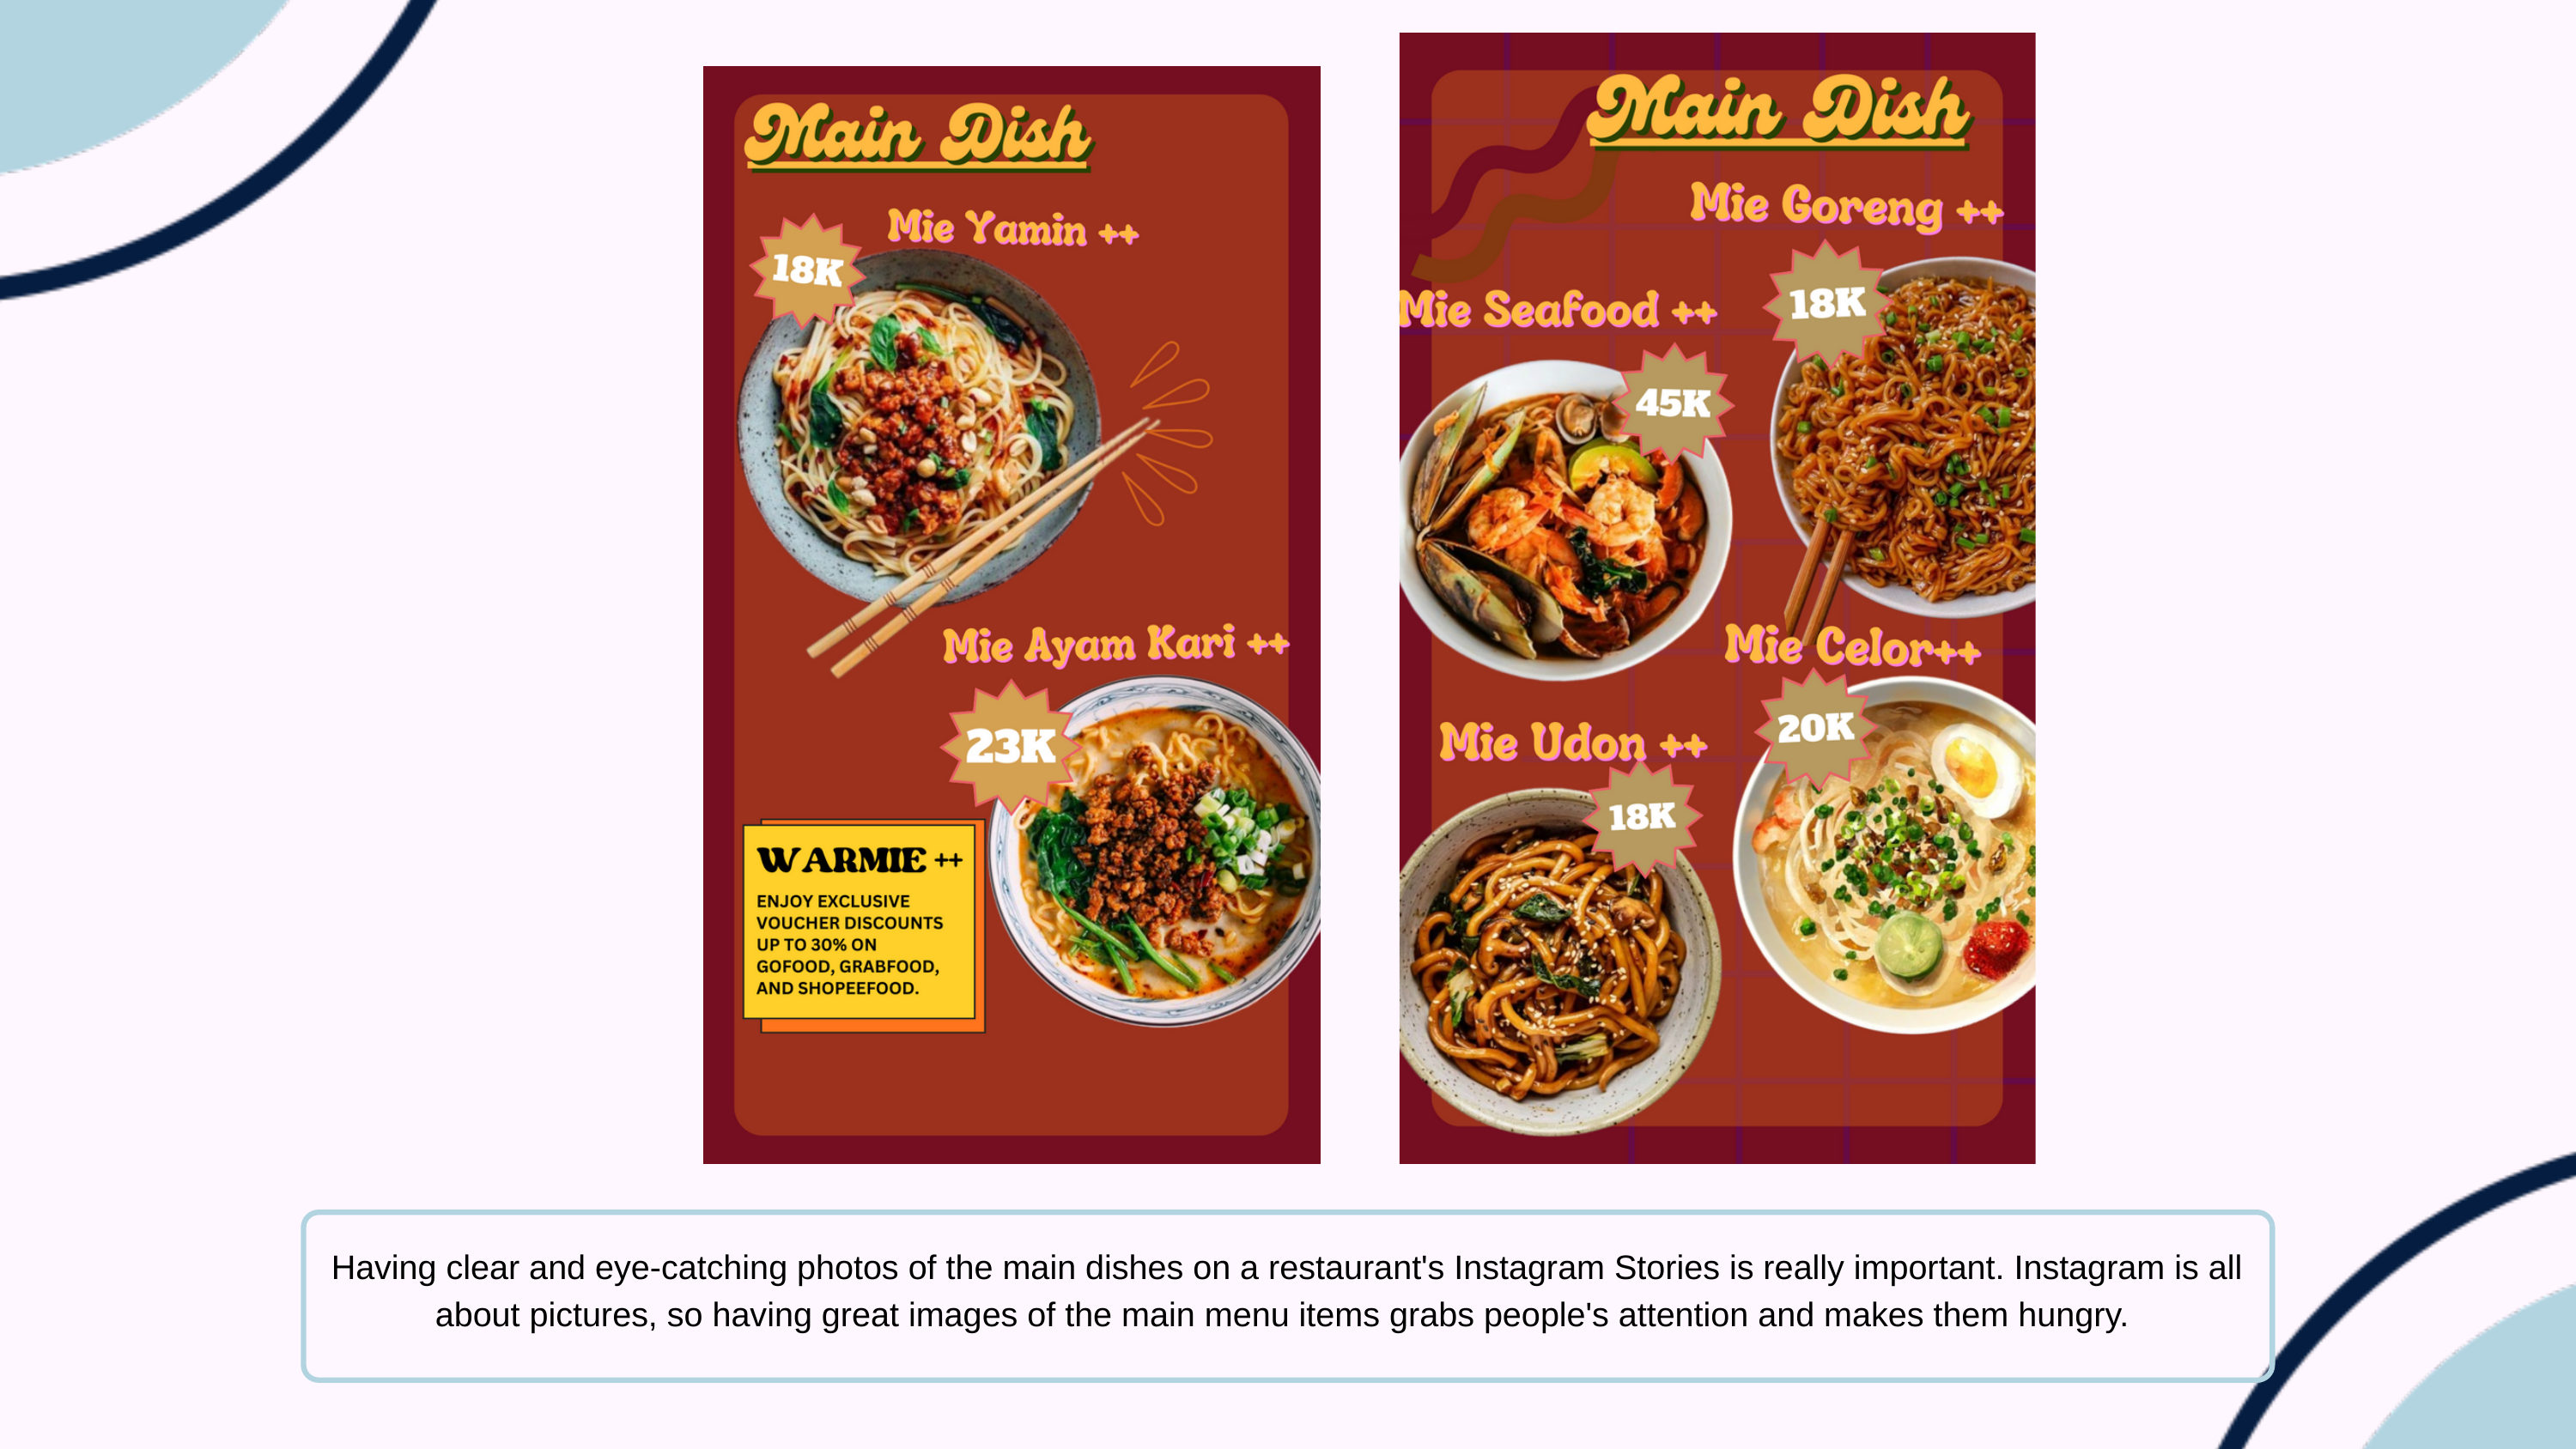

Having clear and eye-catching photos of the main dishes on a restaurant's Instagram Stories is really important. Instagram is all about pictures, so having great images of the main menu items grabs people's attention and makes them hungry.